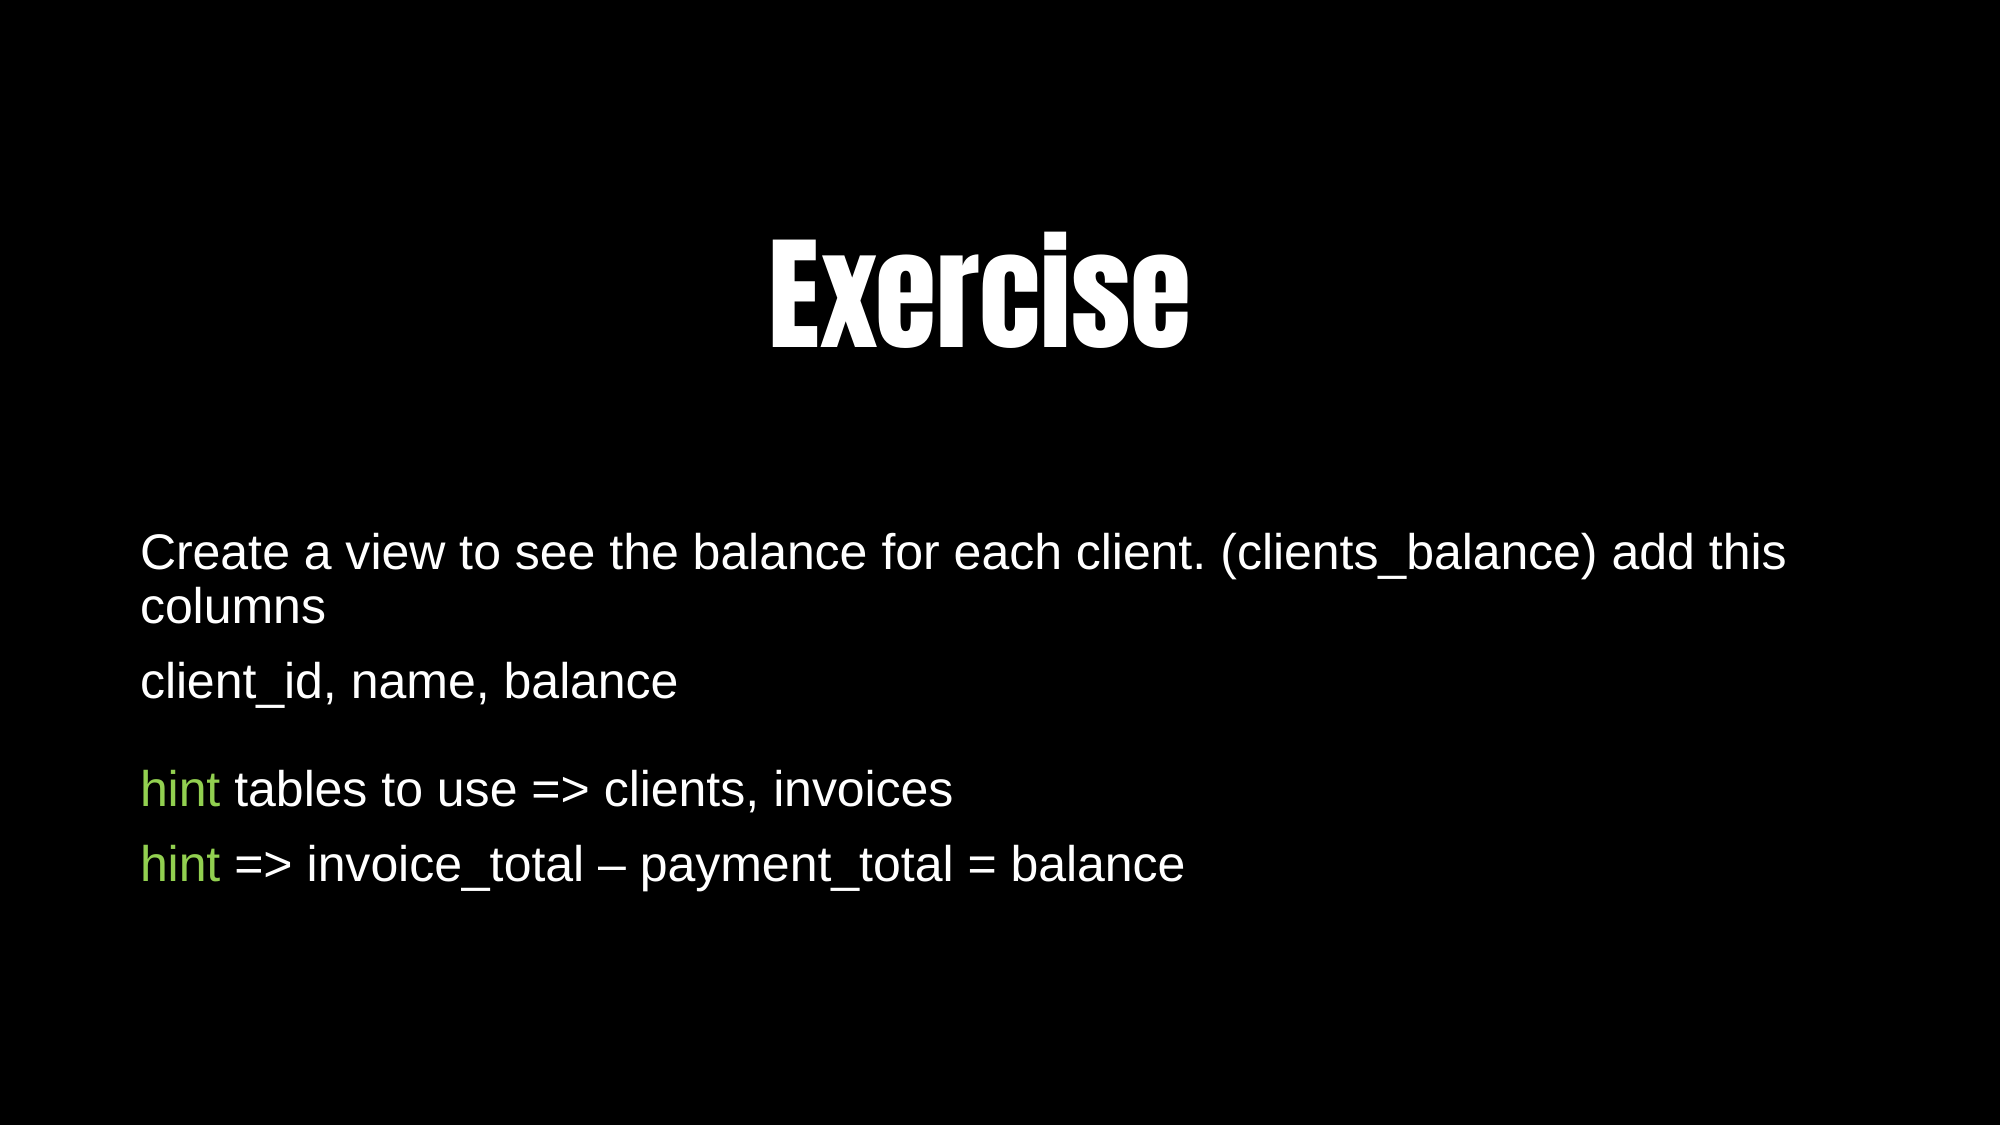

# Exercise
Create a view to see the balance for each client. (clients_balance) add this columns
client_id, name, balance
hint tables to use => clients, invoices
hint => invoice_total – payment_total = balance